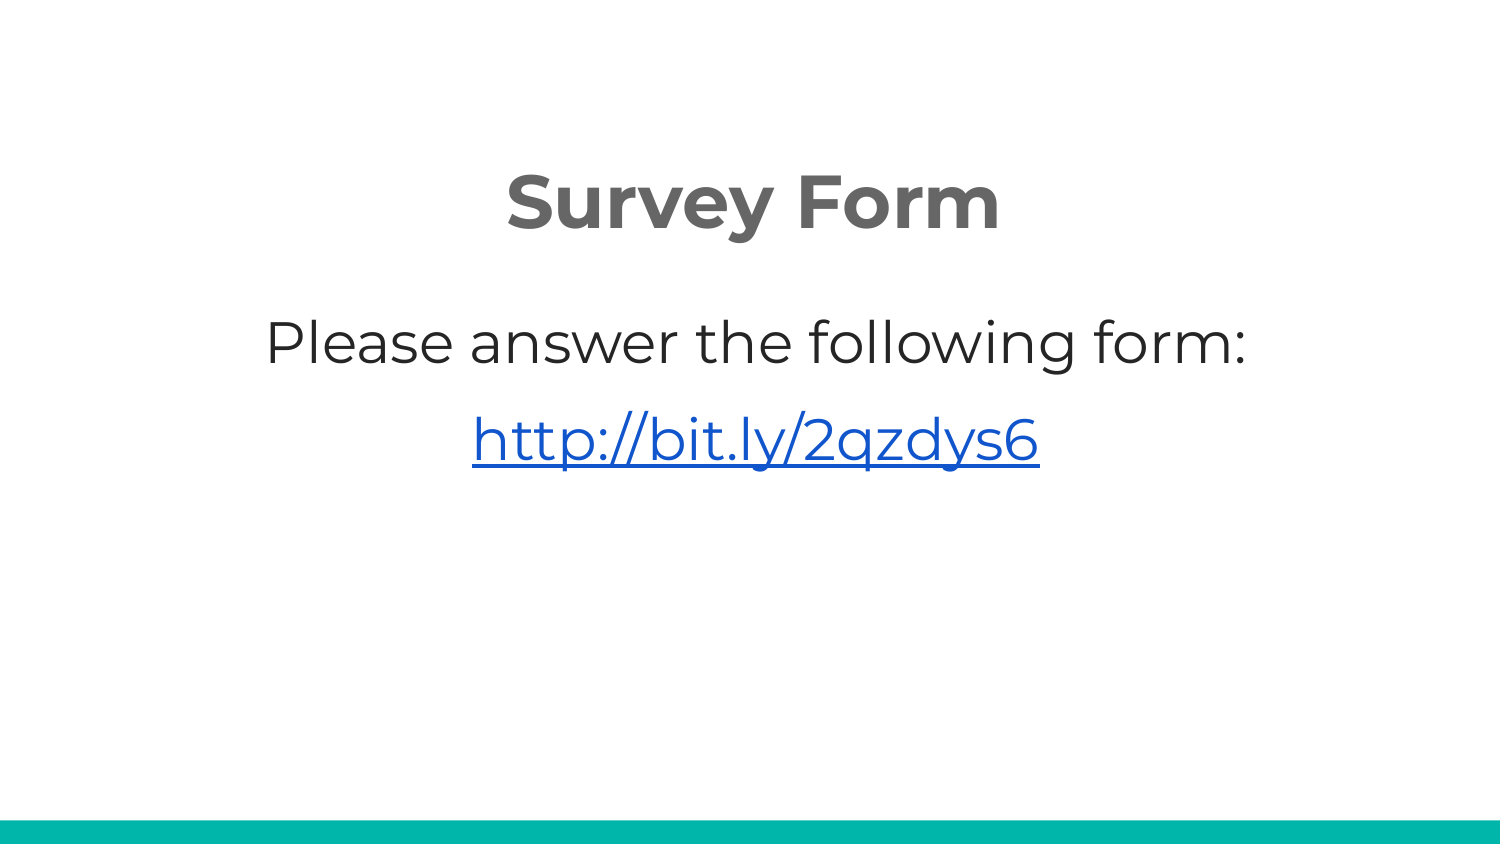

# Survey Form
Please answer the following form:
http://bit.ly/2qzdys6